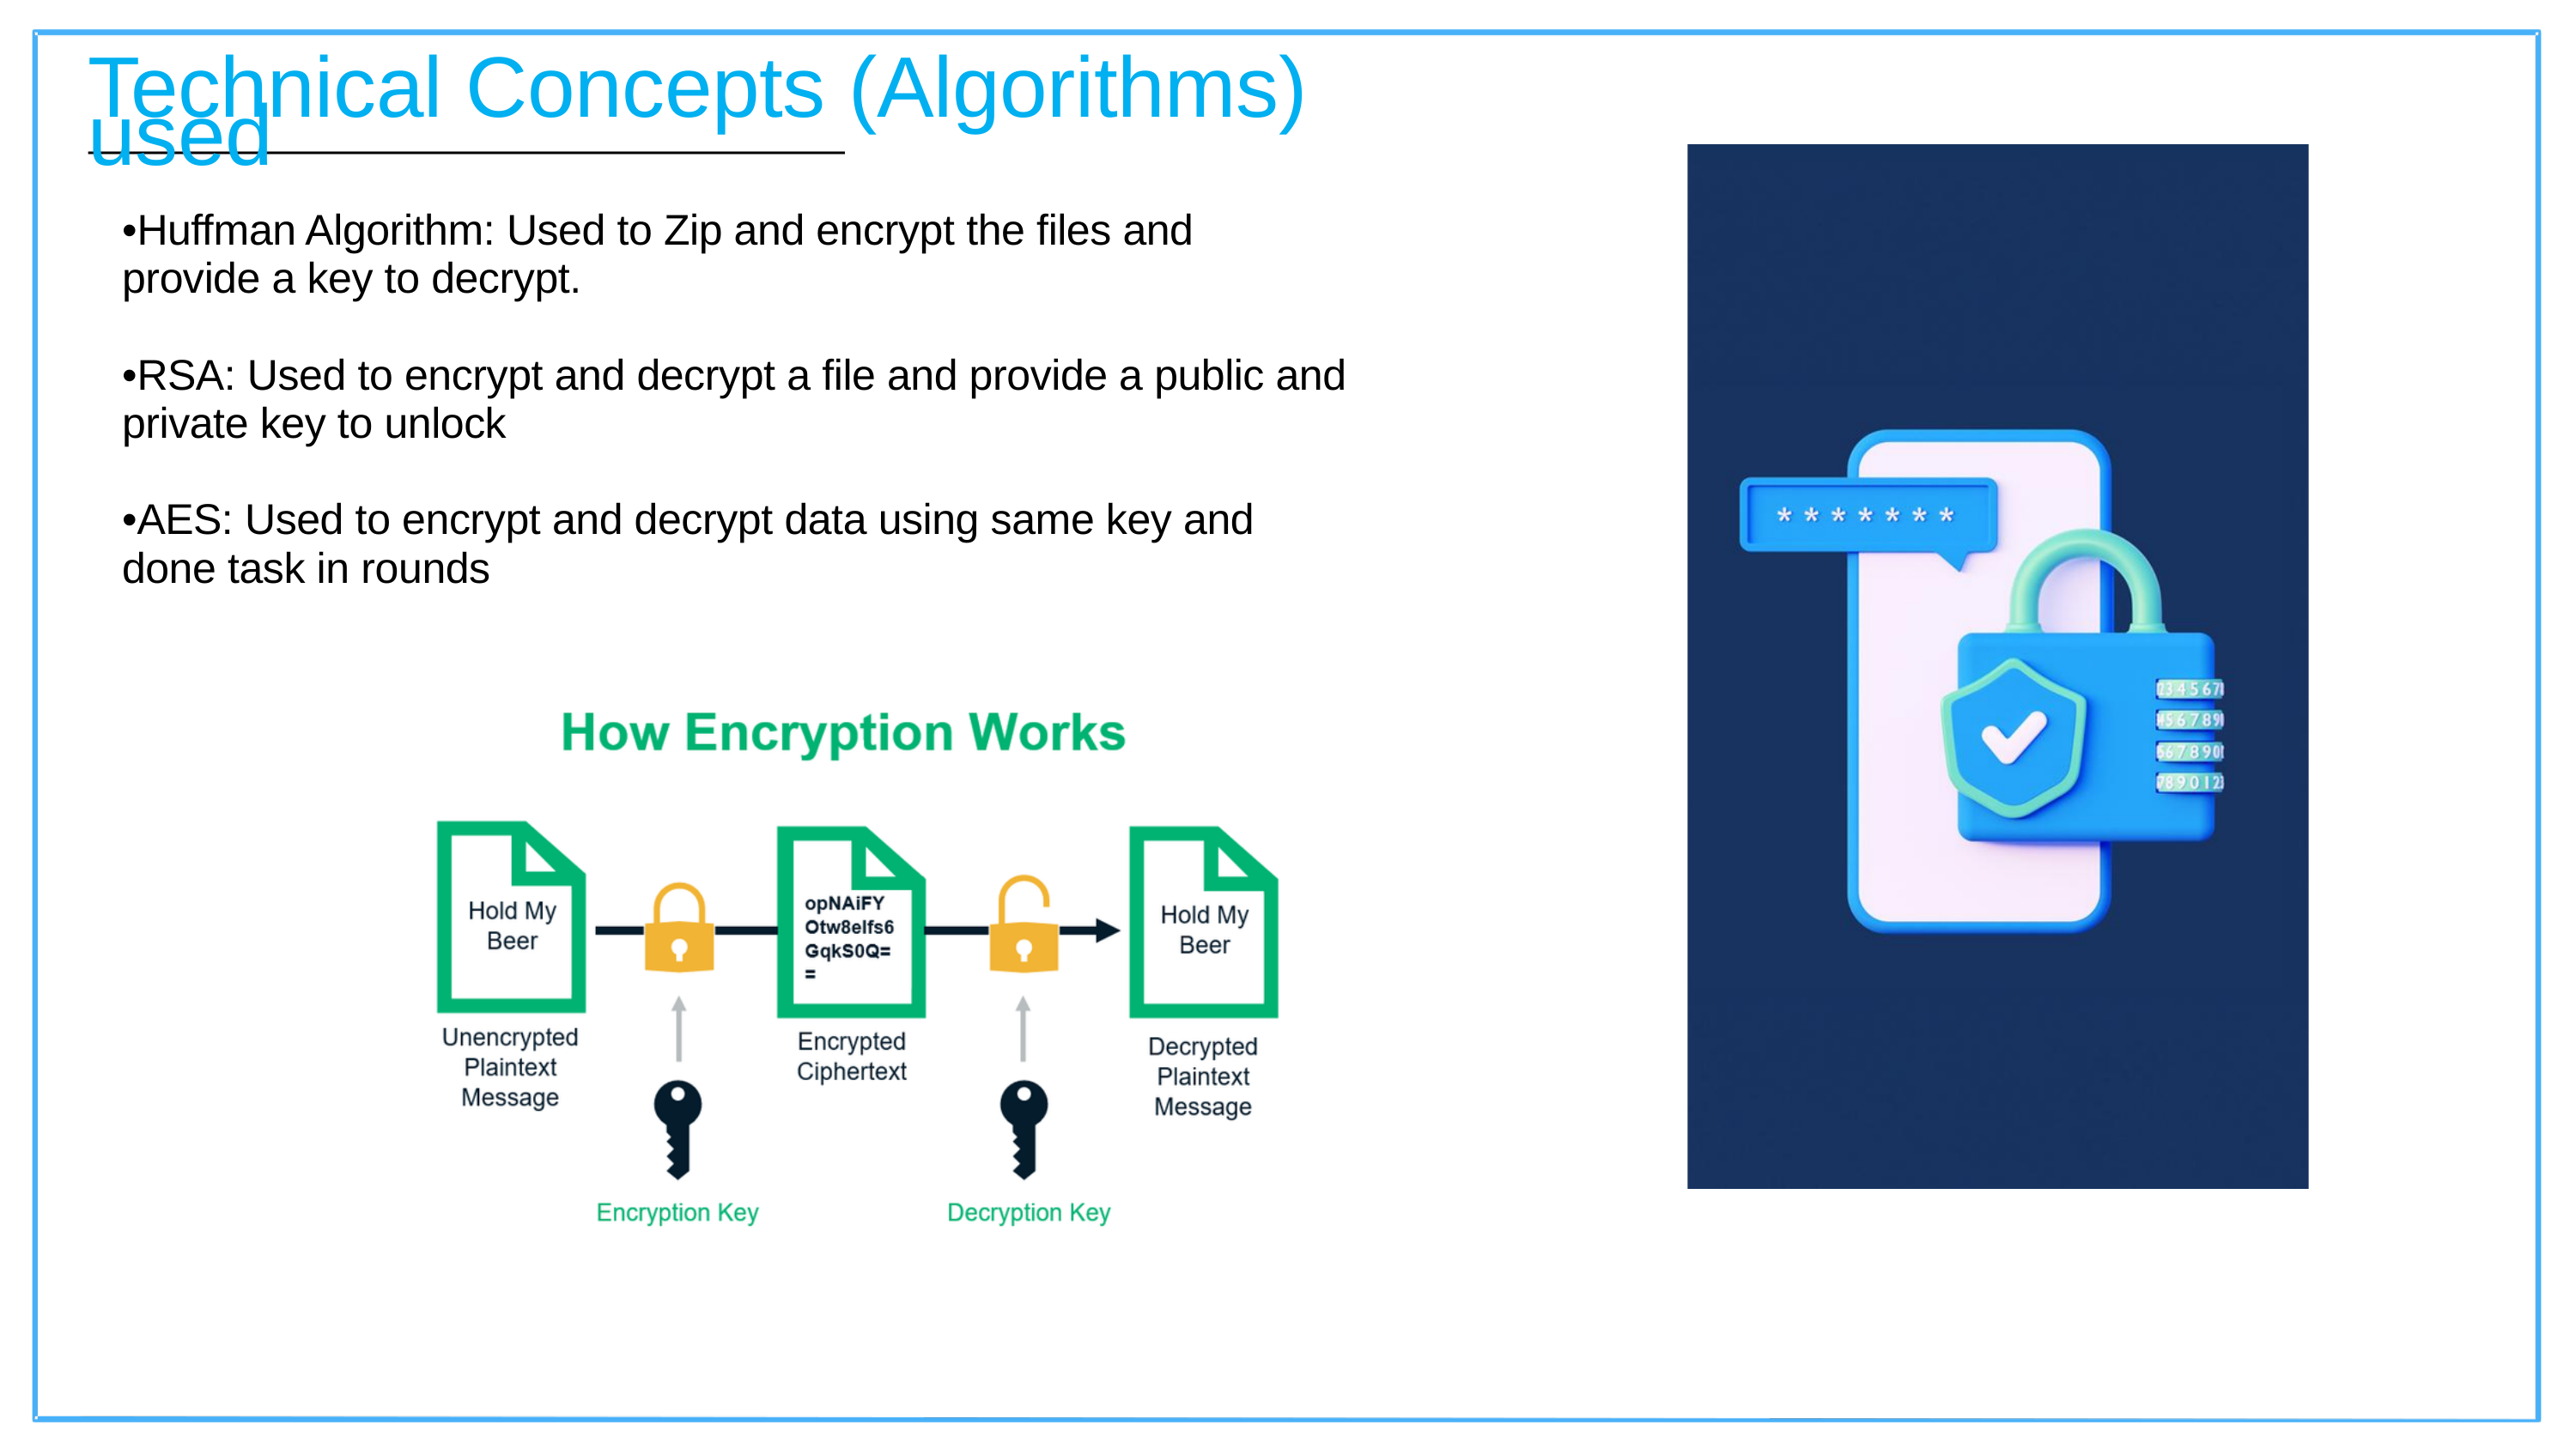

Technical Concepts (Algorithms) used

•Huffman Algorithm: Used to Zip and encrypt the files and provide a key to decrypt.
•RSA: Used to encrypt and decrypt a file and provide a public and  private key to unlock
•AES: Used to encrypt and decrypt data using same key and  done task in rounds